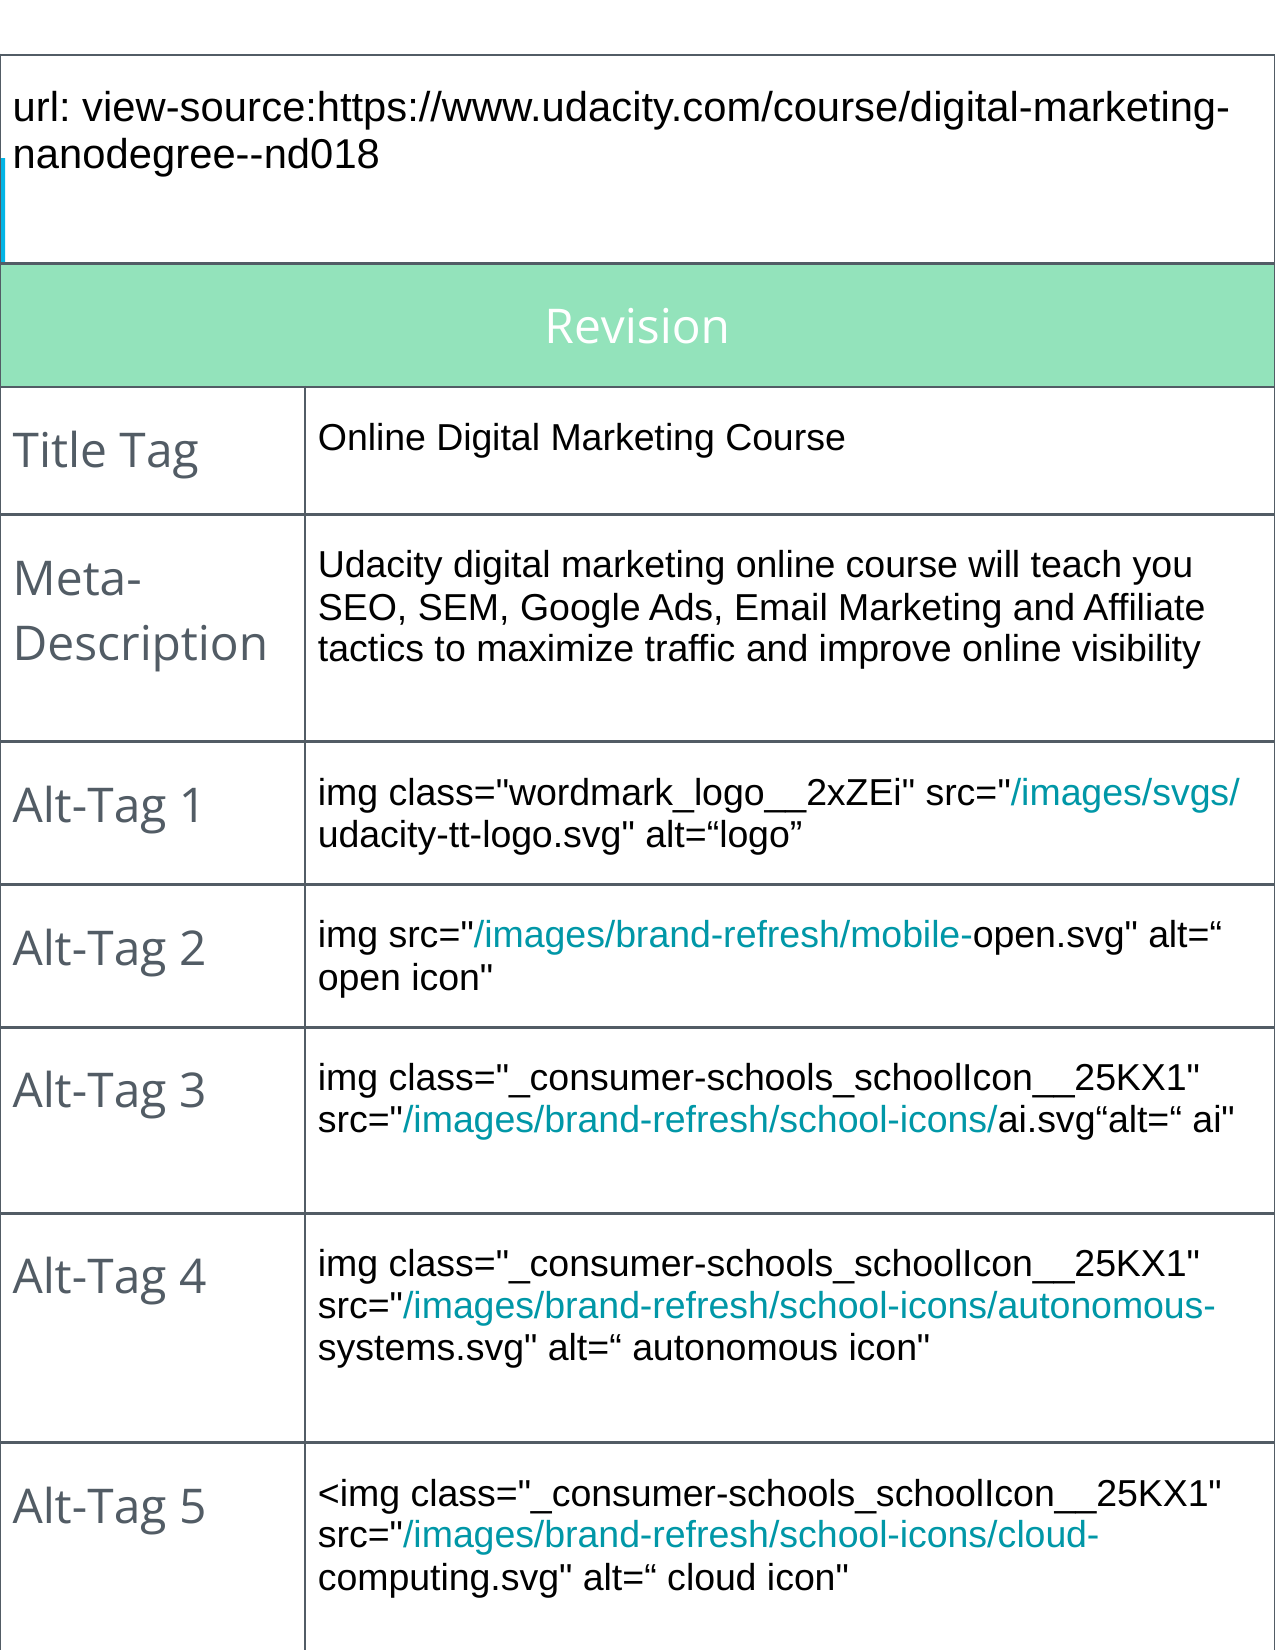

| url: view-source:https://www.udacity.com/course/digital-marketing-nanodegree--nd018 |  |
| --- | --- |
| Revision |  |
| Title Tag | Online Digital Marketing Course |
| Meta- Description | Udacity digital marketing online course will teach you SEO, SEM, Google Ads, Email Marketing and Affiliate tactics to maximize traffic and improve online visibility |
| Alt-Tag 1 | img class="wordmark\_logo\_\_2xZEi" src="/images/svgs/udacity-tt-logo.svg" alt=“logo” |
| Alt-Tag 2 | img src="/images/brand-refresh/mobile-open.svg" alt=“ open icon" |
| Alt-Tag 3 | img class="\_consumer-schools\_schoolIcon\_\_25KX1" src="/images/brand-refresh/school-icons/ai.svg“alt=“ ai" |
| Alt-Tag 4 | img class="\_consumer-schools\_schoolIcon\_\_25KX1" src="/images/brand-refresh/school-icons/autonomous-systems.svg" alt=“ autonomous icon" |
| Alt-Tag 5 | <img class="\_consumer-schools\_schoolIcon\_\_25KX1" src="/images/brand-refresh/school-icons/cloud-computing.svg" alt=“ cloud icon" |